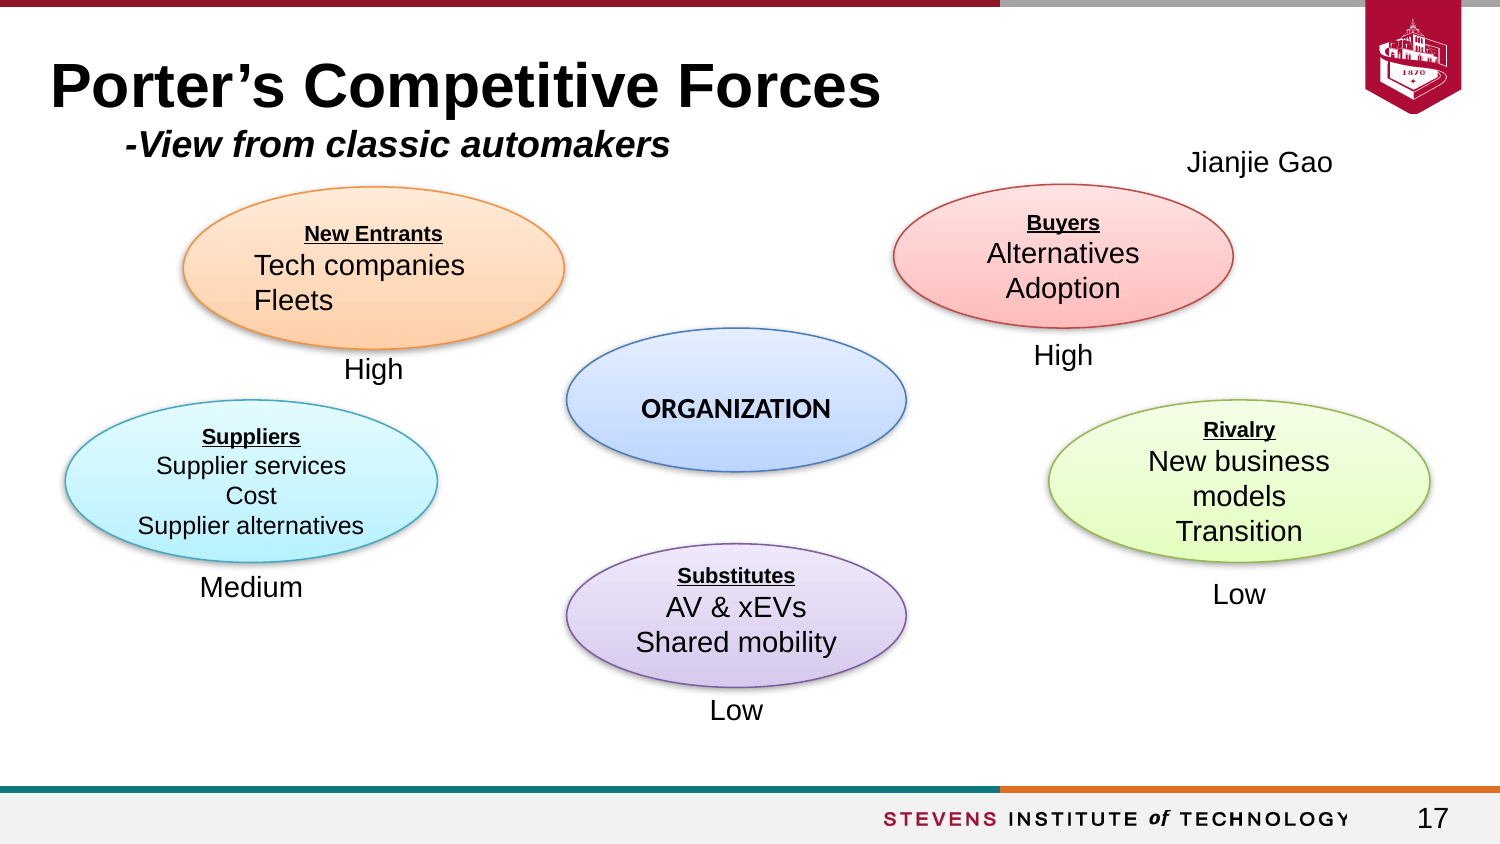

# Porter’s Competitive Forces
-View from classic automakers
Jianjie Gao
Buyers
Alternatives
Adoption
New Entrants
Tech companies
Fleets

ORGANIZATION

High
High
Suppliers
Supplier services
Cost
Supplier alternatives
Rivalry
New business models
Transition

Substitutes
AV & xEVs
Shared mobility

Medium
Low
Low
17